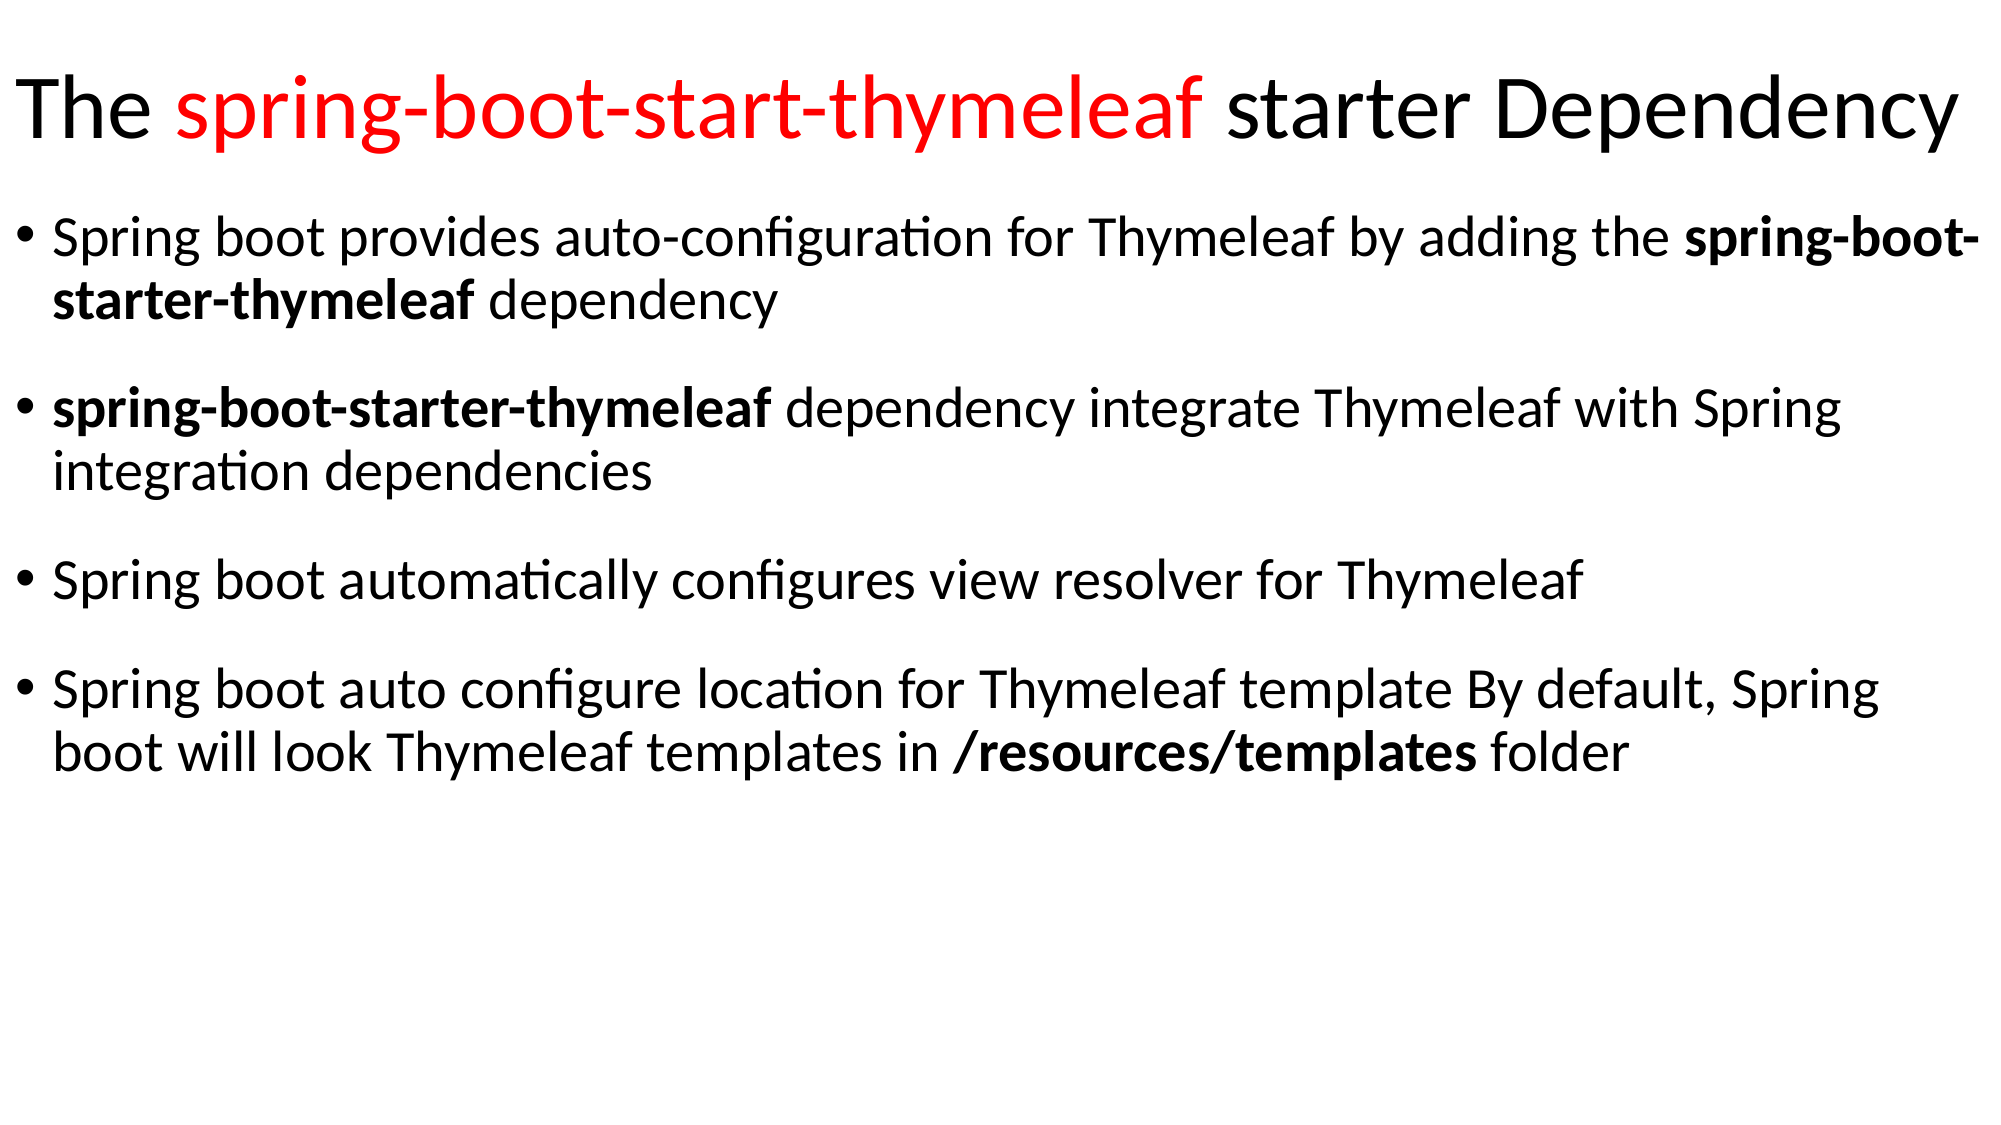

# The spring-boot-start-thymeleaf starter Dependency
Spring boot provides auto-configuration for Thymeleaf by adding the spring-boot-starter-thymeleaf dependency
spring-boot-starter-thymeleaf dependency integrate Thymeleaf with Spring integration dependencies
Spring boot automatically configures view resolver for Thymeleaf
Spring boot auto configure location for Thymeleaf template By default, Spring boot will look Thymeleaf templates in /resources/templates folder